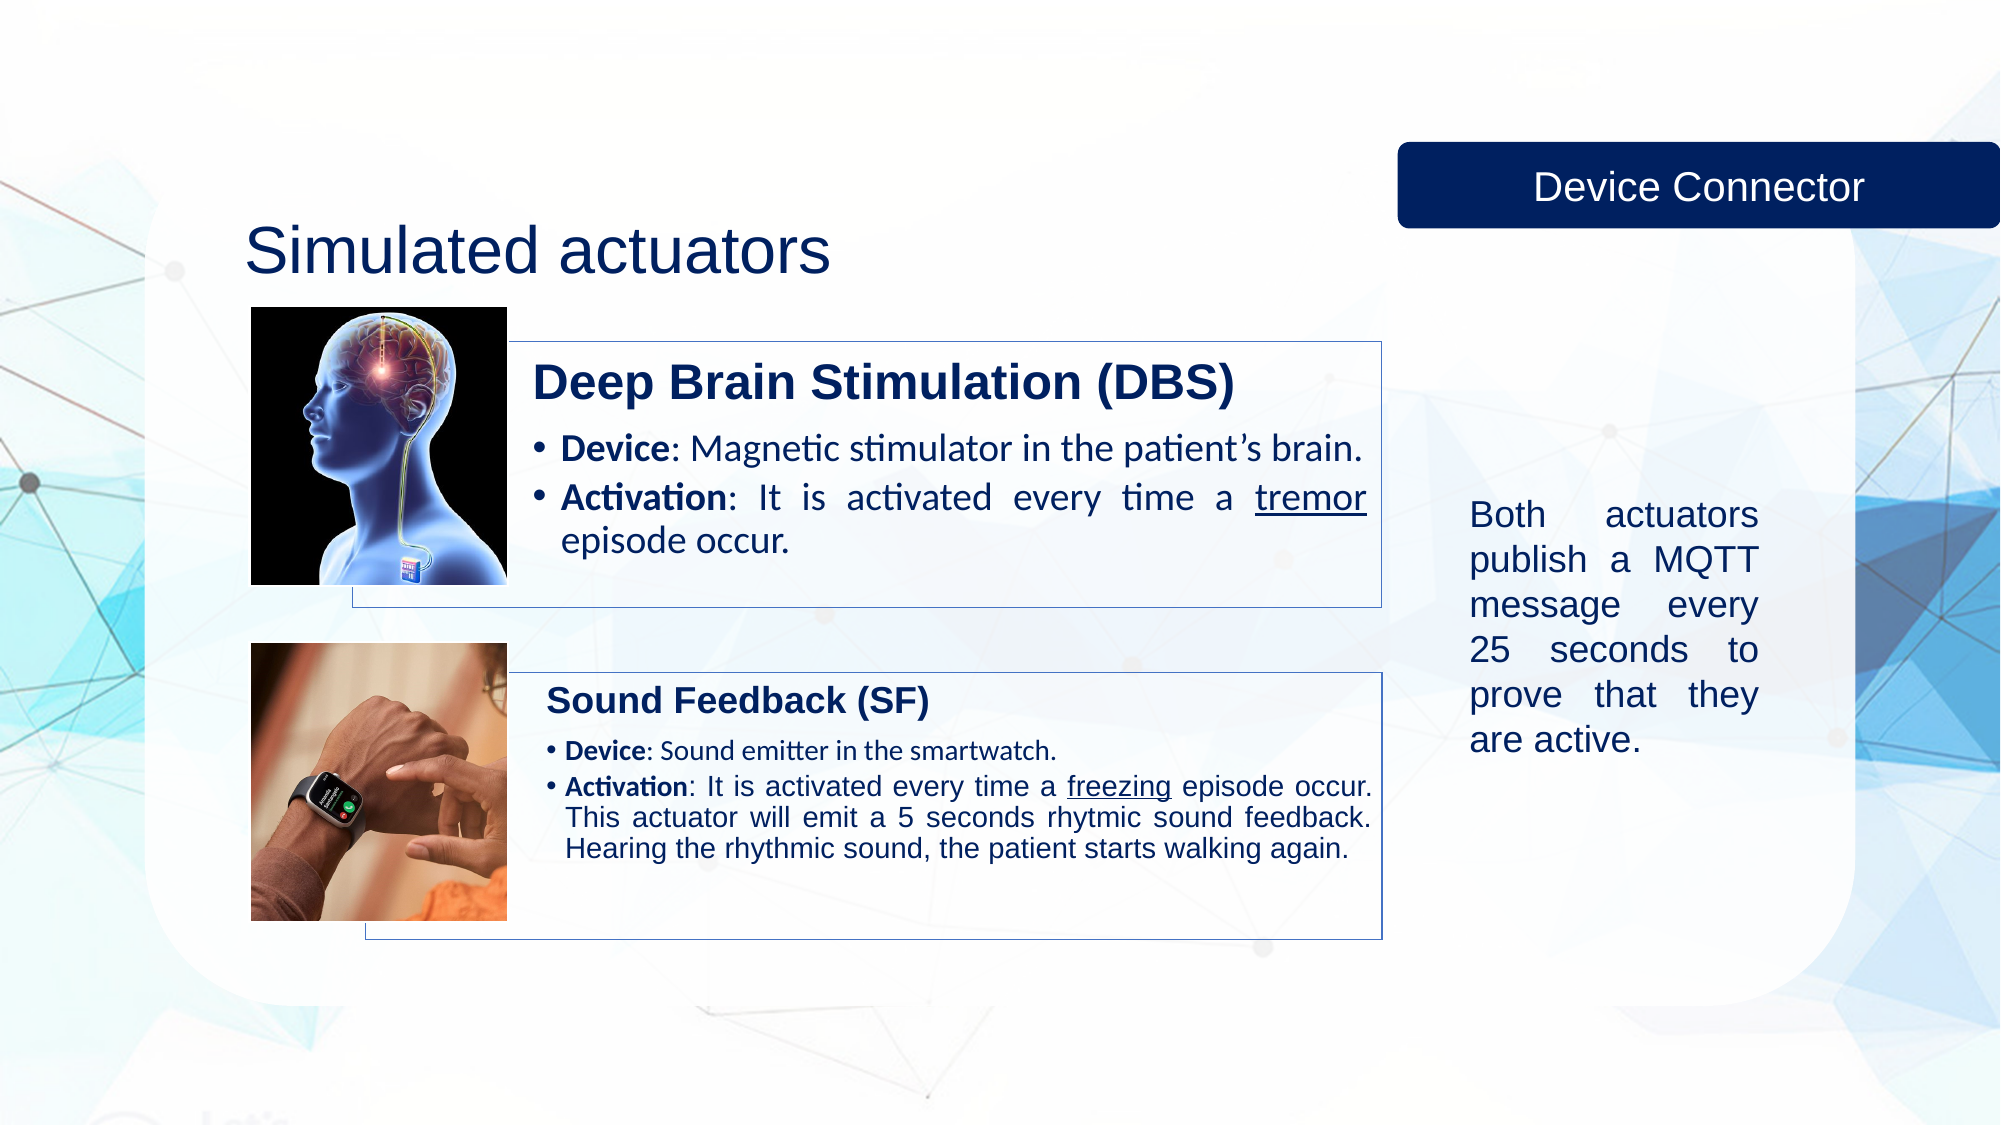

Device Connector
Simulated actuators
Deep Brain Stimulation (DBS)
Device: Magnetic stimulator in the patient’s brain.
Activation: It is activated every time a tremor episode occur.
Sound Feedback (SF)
Device: Sound emitter in the smartwatch.
Activation: It is activated every time a freezing episode occur. This actuator will emit a 5 seconds rhytmic sound feedback. Hearing the rhythmic sound, the patient starts walking again.
Both actuators publish a MQTT message every 25 seconds to prove that they are active.